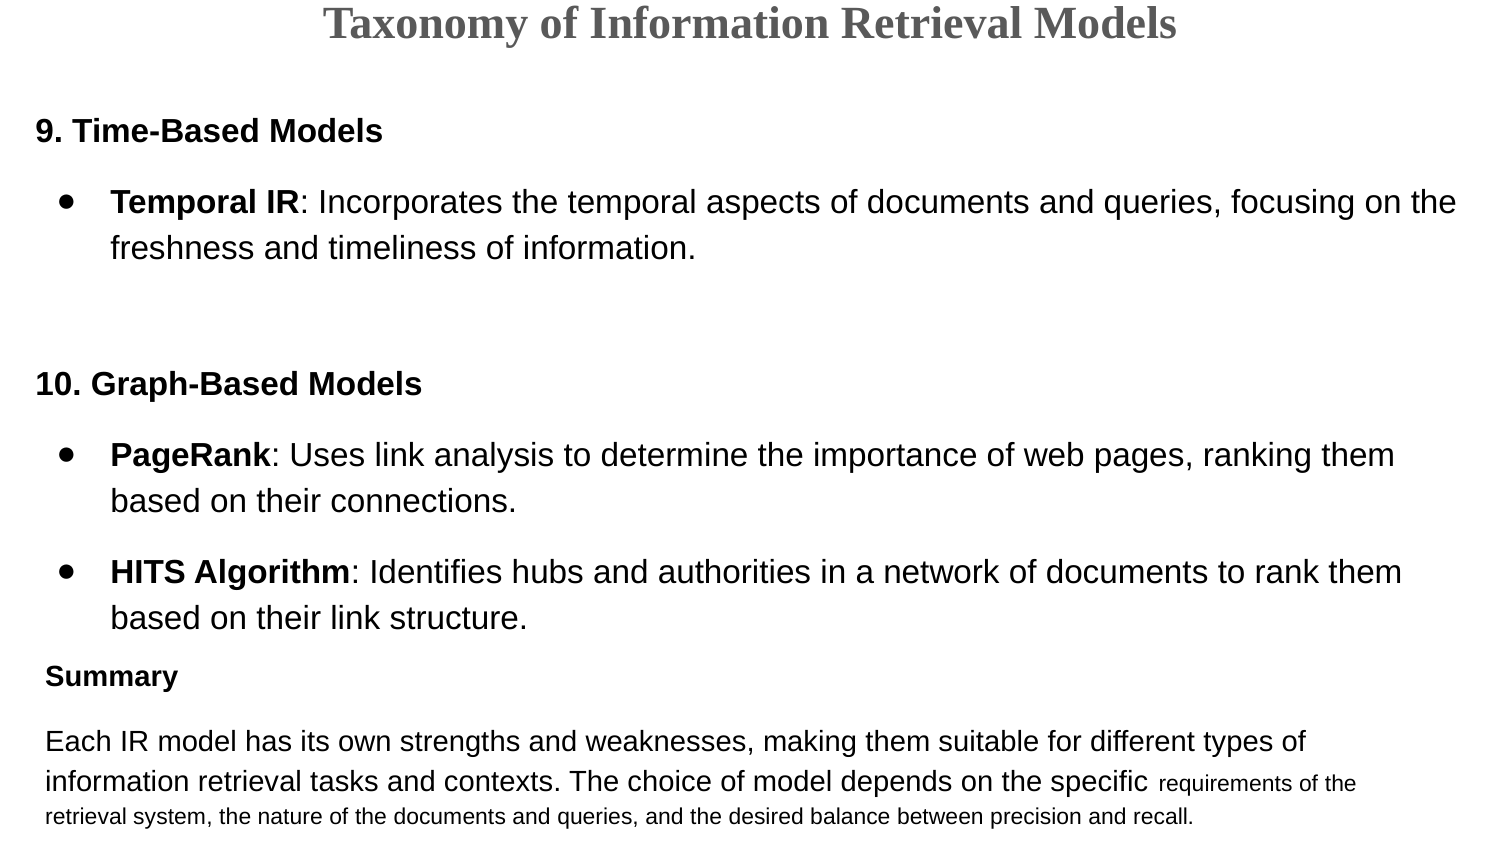

Taxonomy of Information Retrieval Models
9. Time-Based Models
Temporal IR: Incorporates the temporal aspects of documents and queries, focusing on the freshness and timeliness of information.

10. Graph-Based Models
PageRank: Uses link analysis to determine the importance of web pages, ranking them based on their connections.
HITS Algorithm: Identifies hubs and authorities in a network of documents to rank them based on their link structure.

Summary
Each IR model has its own strengths and weaknesses, making them suitable for different types of information retrieval tasks and contexts. The choice of model depends on the specific requirements of the retrieval system, the nature of the documents and queries, and the desired balance between precision and recall.